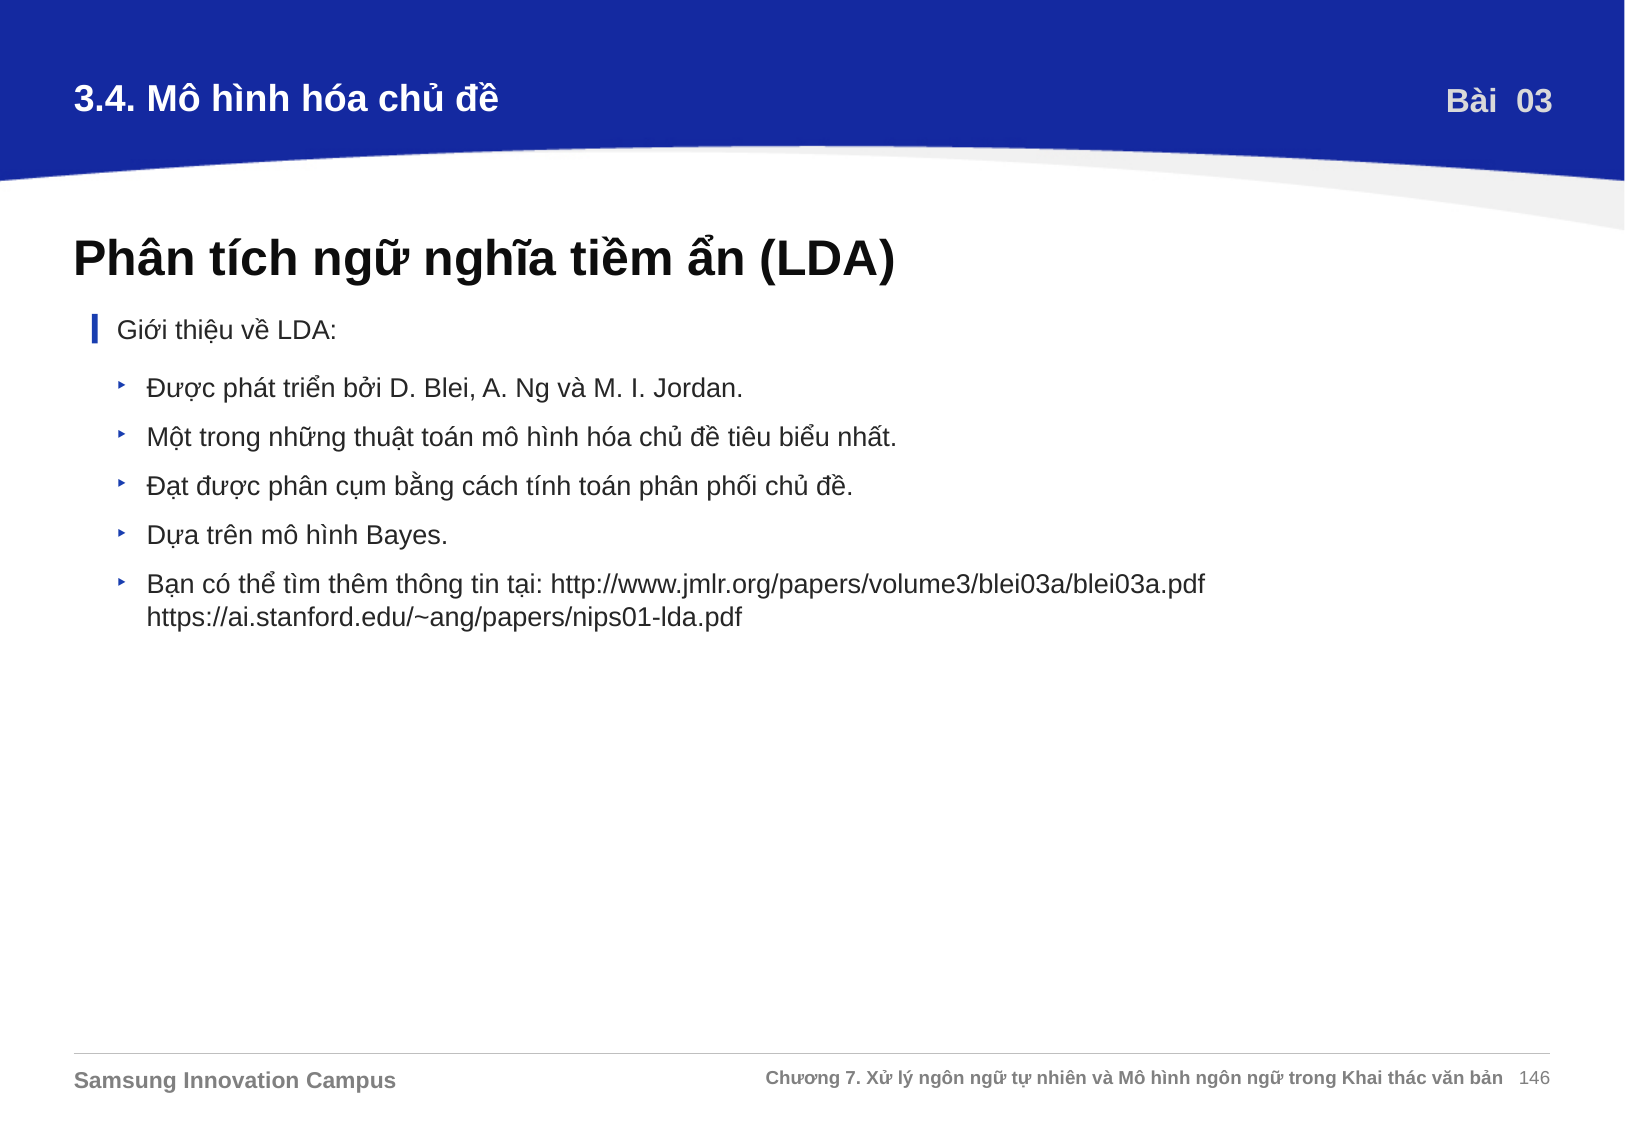

3.4. Mô hình hóa chủ đề
Bài  03
Phân tích ngữ nghĩa tiềm ẩn (LDA)
Giới thiệu về LDA:

Được phát triển bởi D. Blei, A. Ng và M. I. Jordan.
Một trong những thuật toán mô hình hóa chủ đề tiêu biểu nhất.
Đạt được phân cụm bằng cách tính toán phân phối chủ đề.
Dựa trên mô hình Bayes.
Bạn có thể tìm thêm thông tin tại: http://www.jmlr.org/papers/volume3/blei03a/blei03a.pdf https://ai.stanford.edu/~ang/papers/nips01-lda.pdf